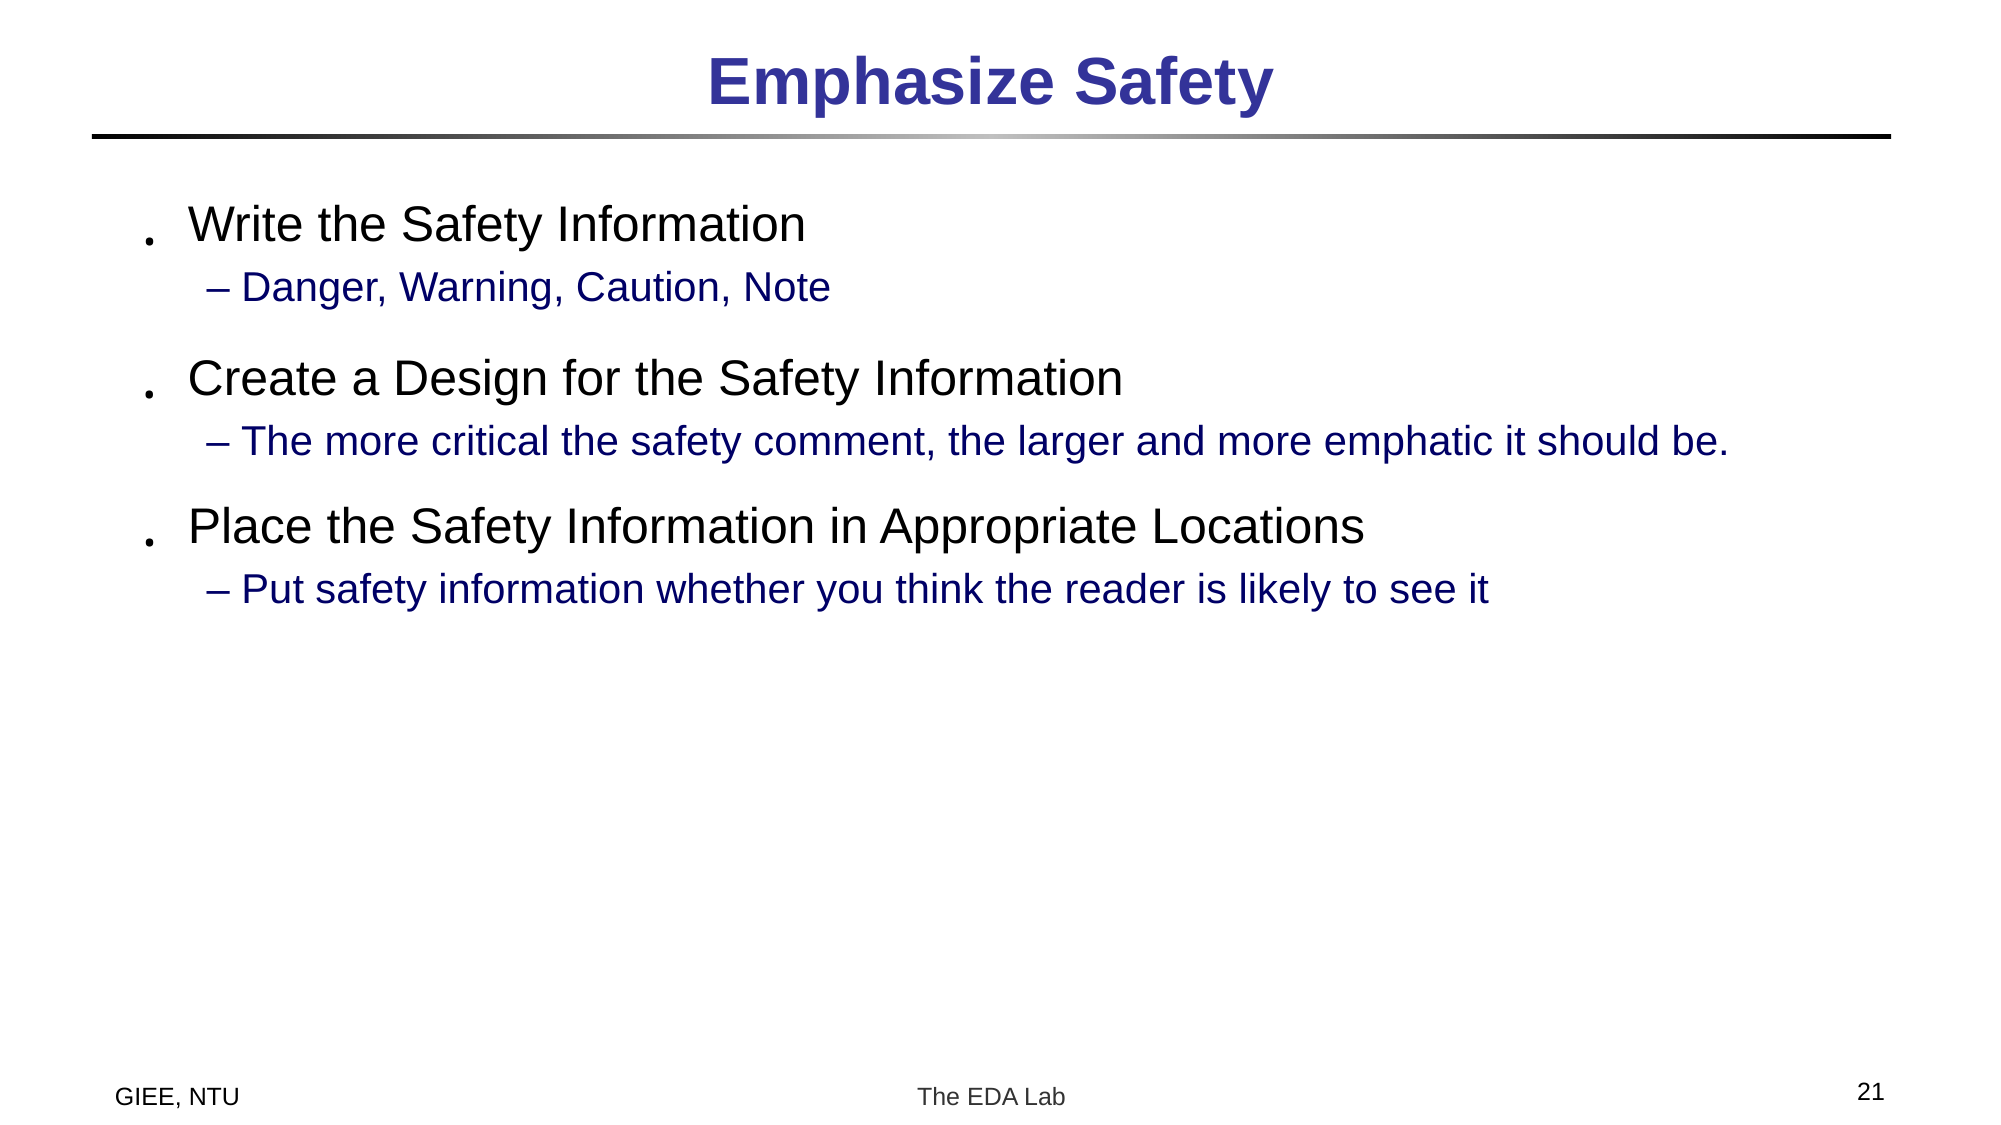

# Emphasize Safety
Write the Safety Information
– Danger, Warning, Caution, Note

Create a Design for the Safety Information
– The more critical the safety comment, the larger and more emphatic it should be.

Place the Safety Information in Appropriate Locations
– Put safety information whether you think the reader is likely to see it

21
GIEE, NTU